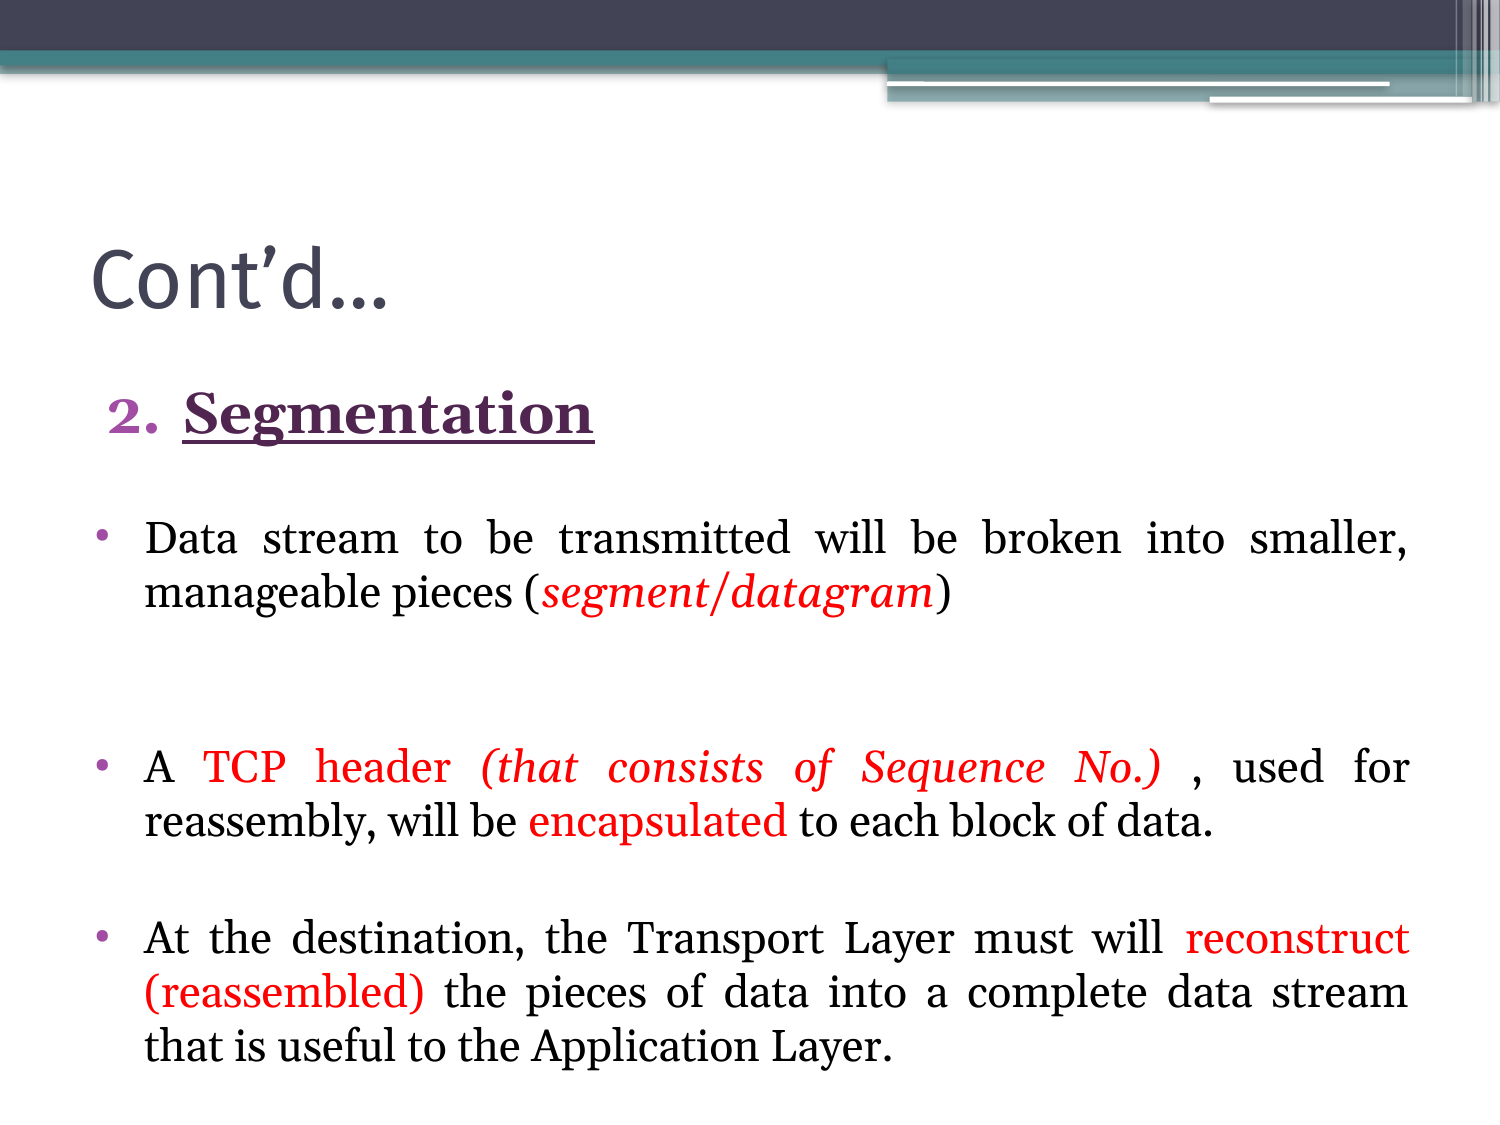

# Cont’d…
Segmentation

Data stream to be transmitted will be broken into smaller, manageable pieces (segment/datagram)

A TCP header (that consists of Sequence No.) , used for reassembly, will be encapsulated to each block of data.

At the destination, the Transport Layer must will reconstruct (reassembled) the pieces of data into a complete data stream that is useful to the Application Layer.